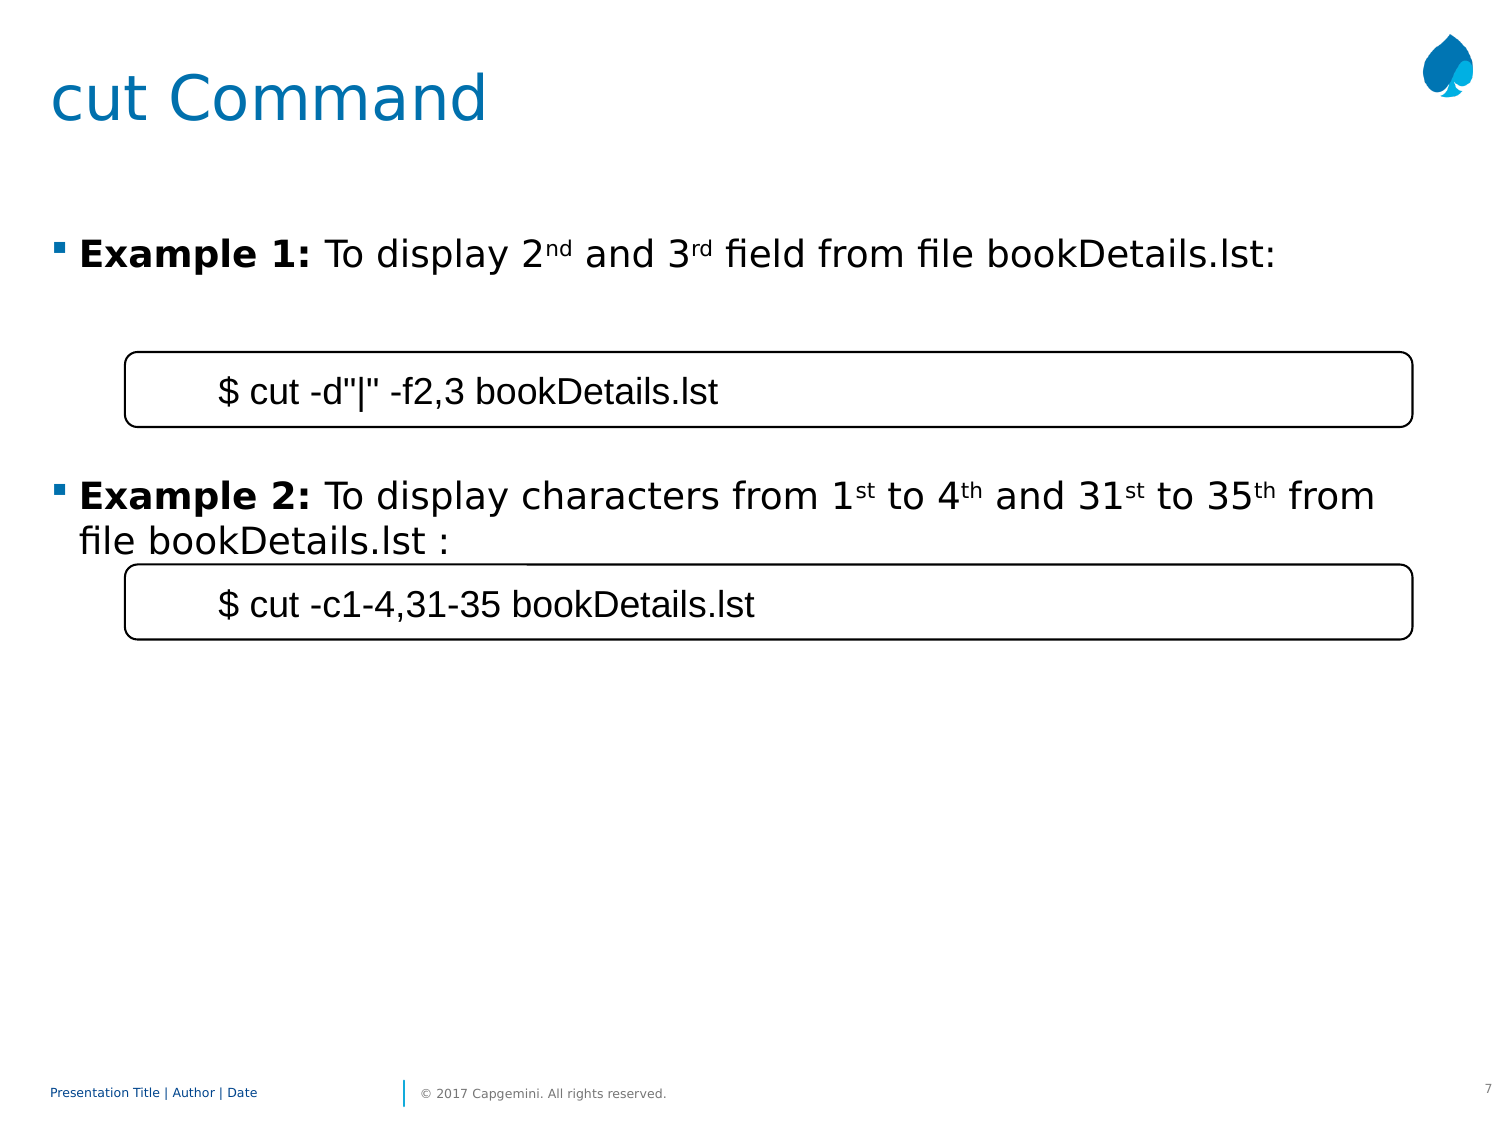

# cut Command
Example 1: To display 2nd and 3rd field from file bookDetails.lst:

Example 2: To display characters from 1st to 4th and 31st to 35th from file bookDetails.lst :
$ cut -d"|" -f2,3 bookDetails.lst
$ cut -c1-4,31-35 bookDetails.lst